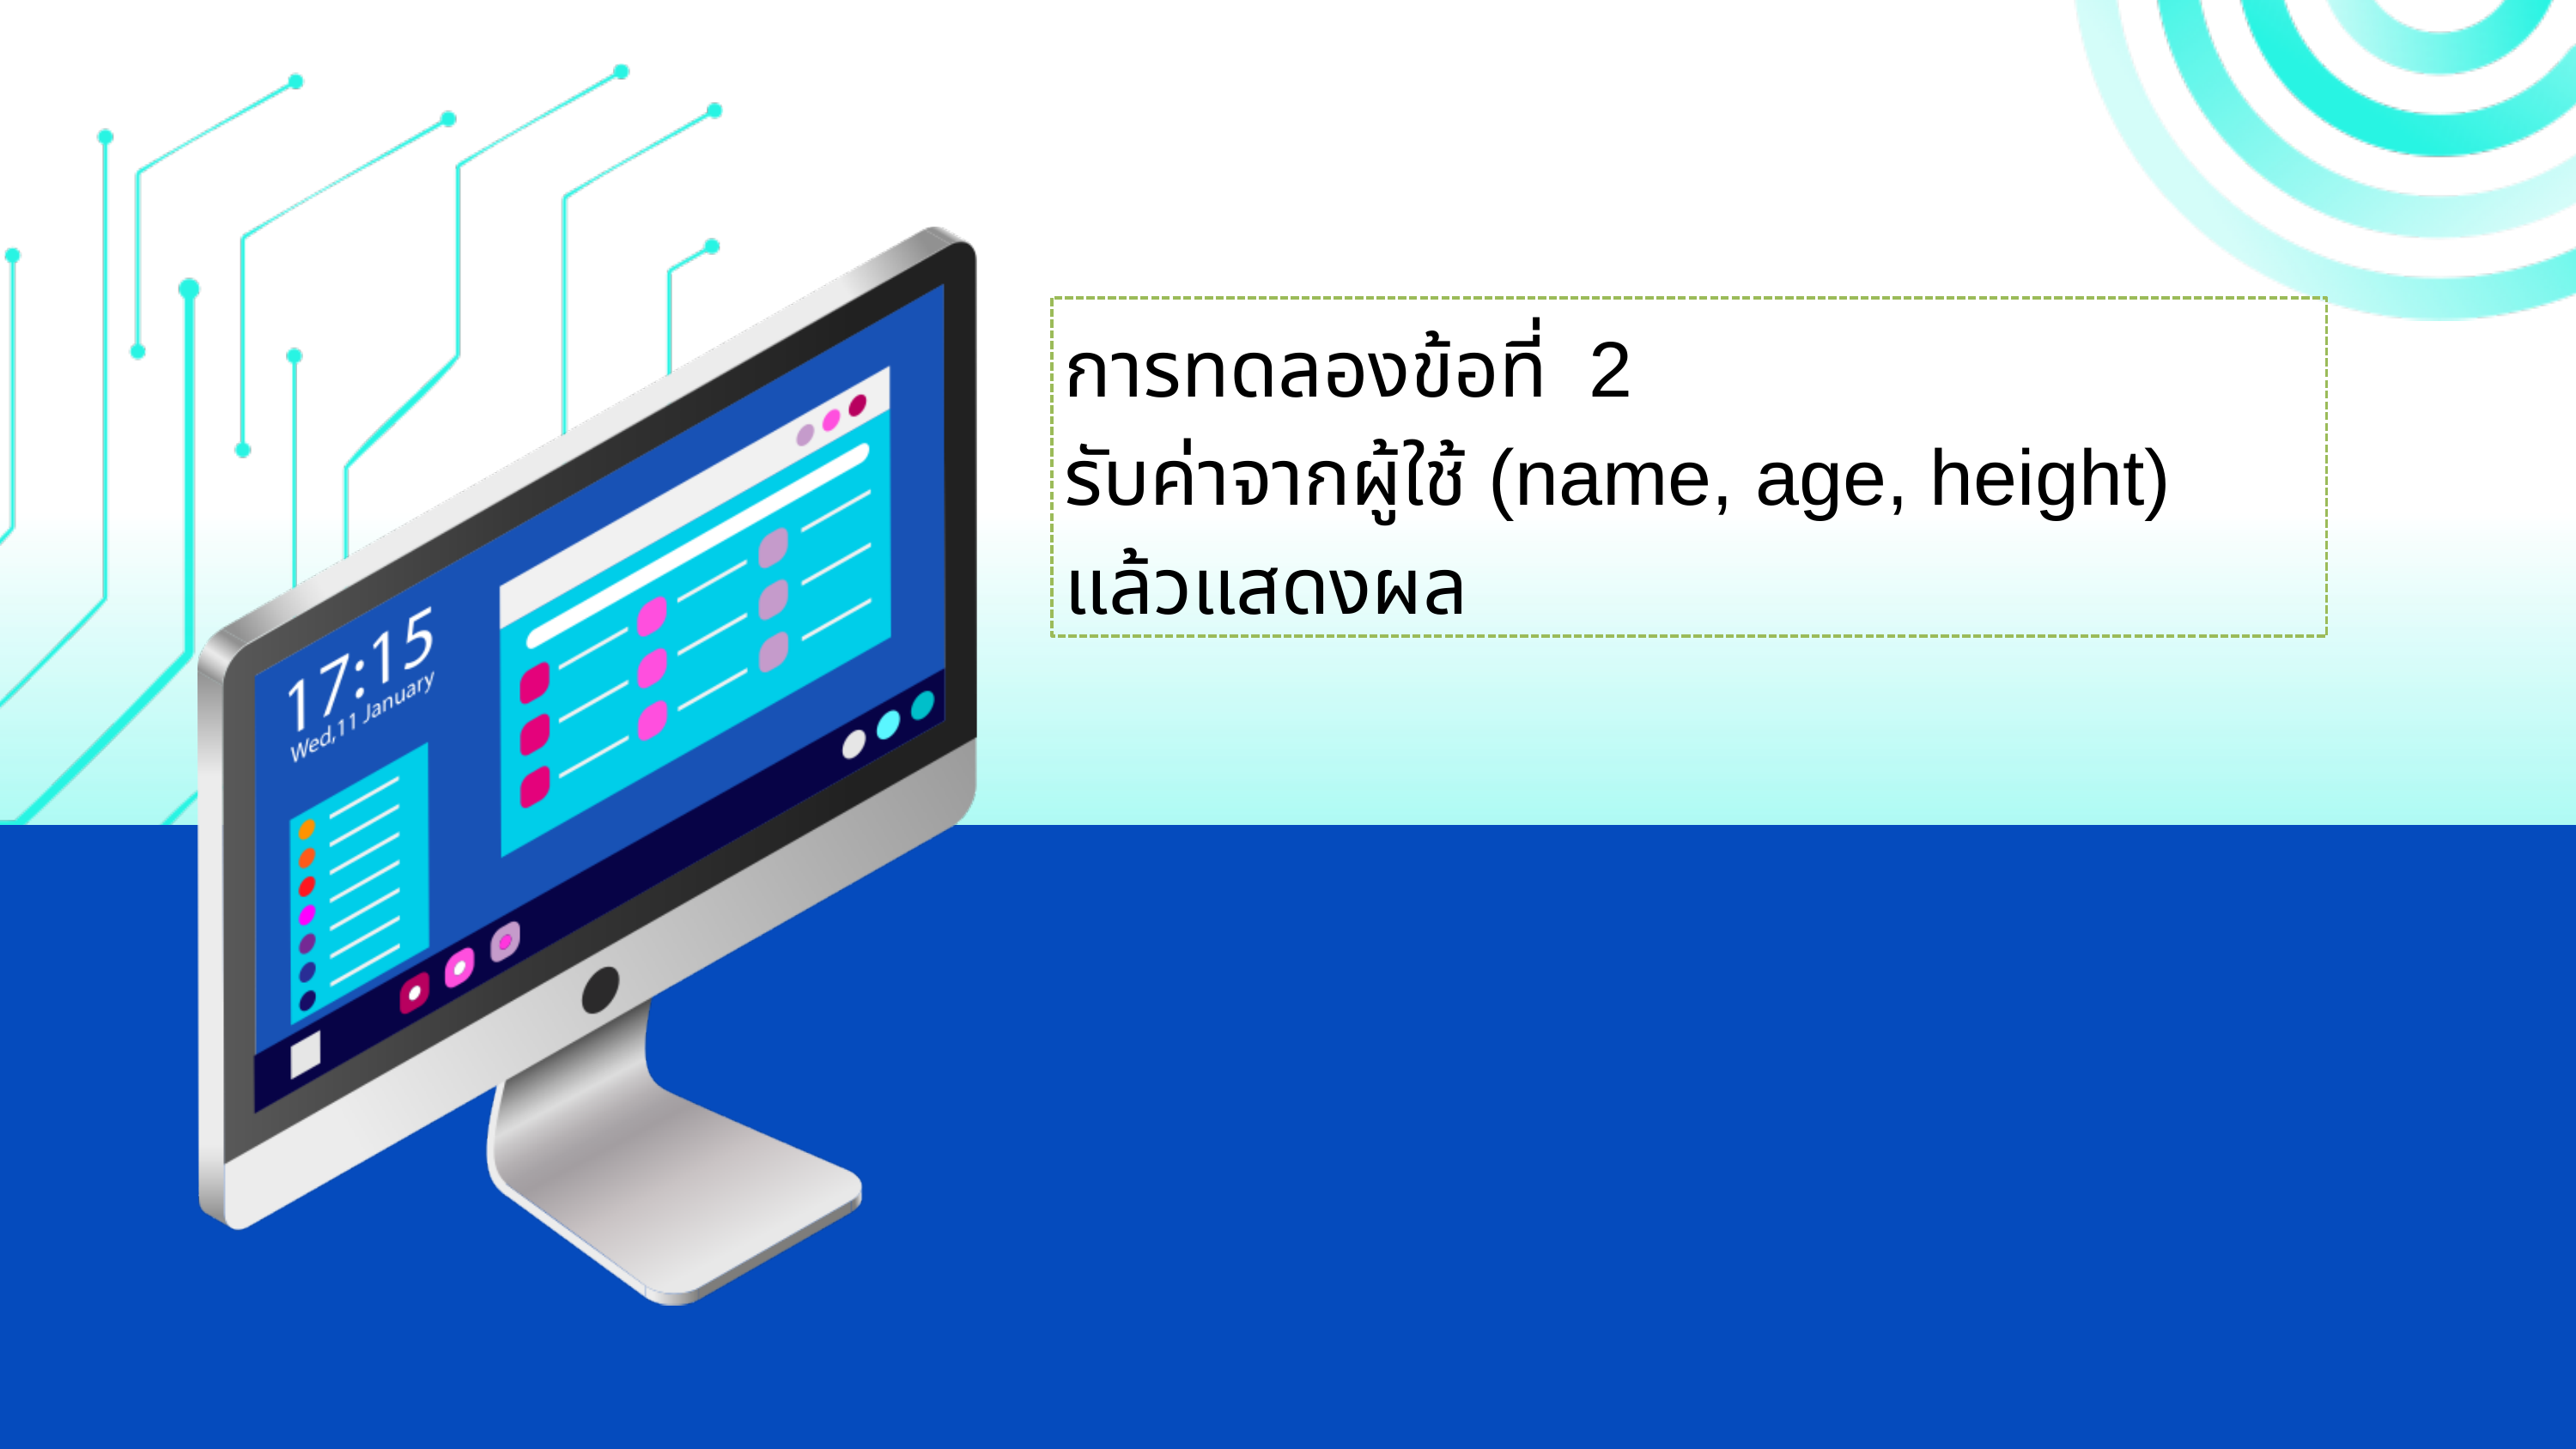

การทดลองข้อที่  2
รับค่าจากผู้ใช้ (name, age, height) แล้วแสดงผล